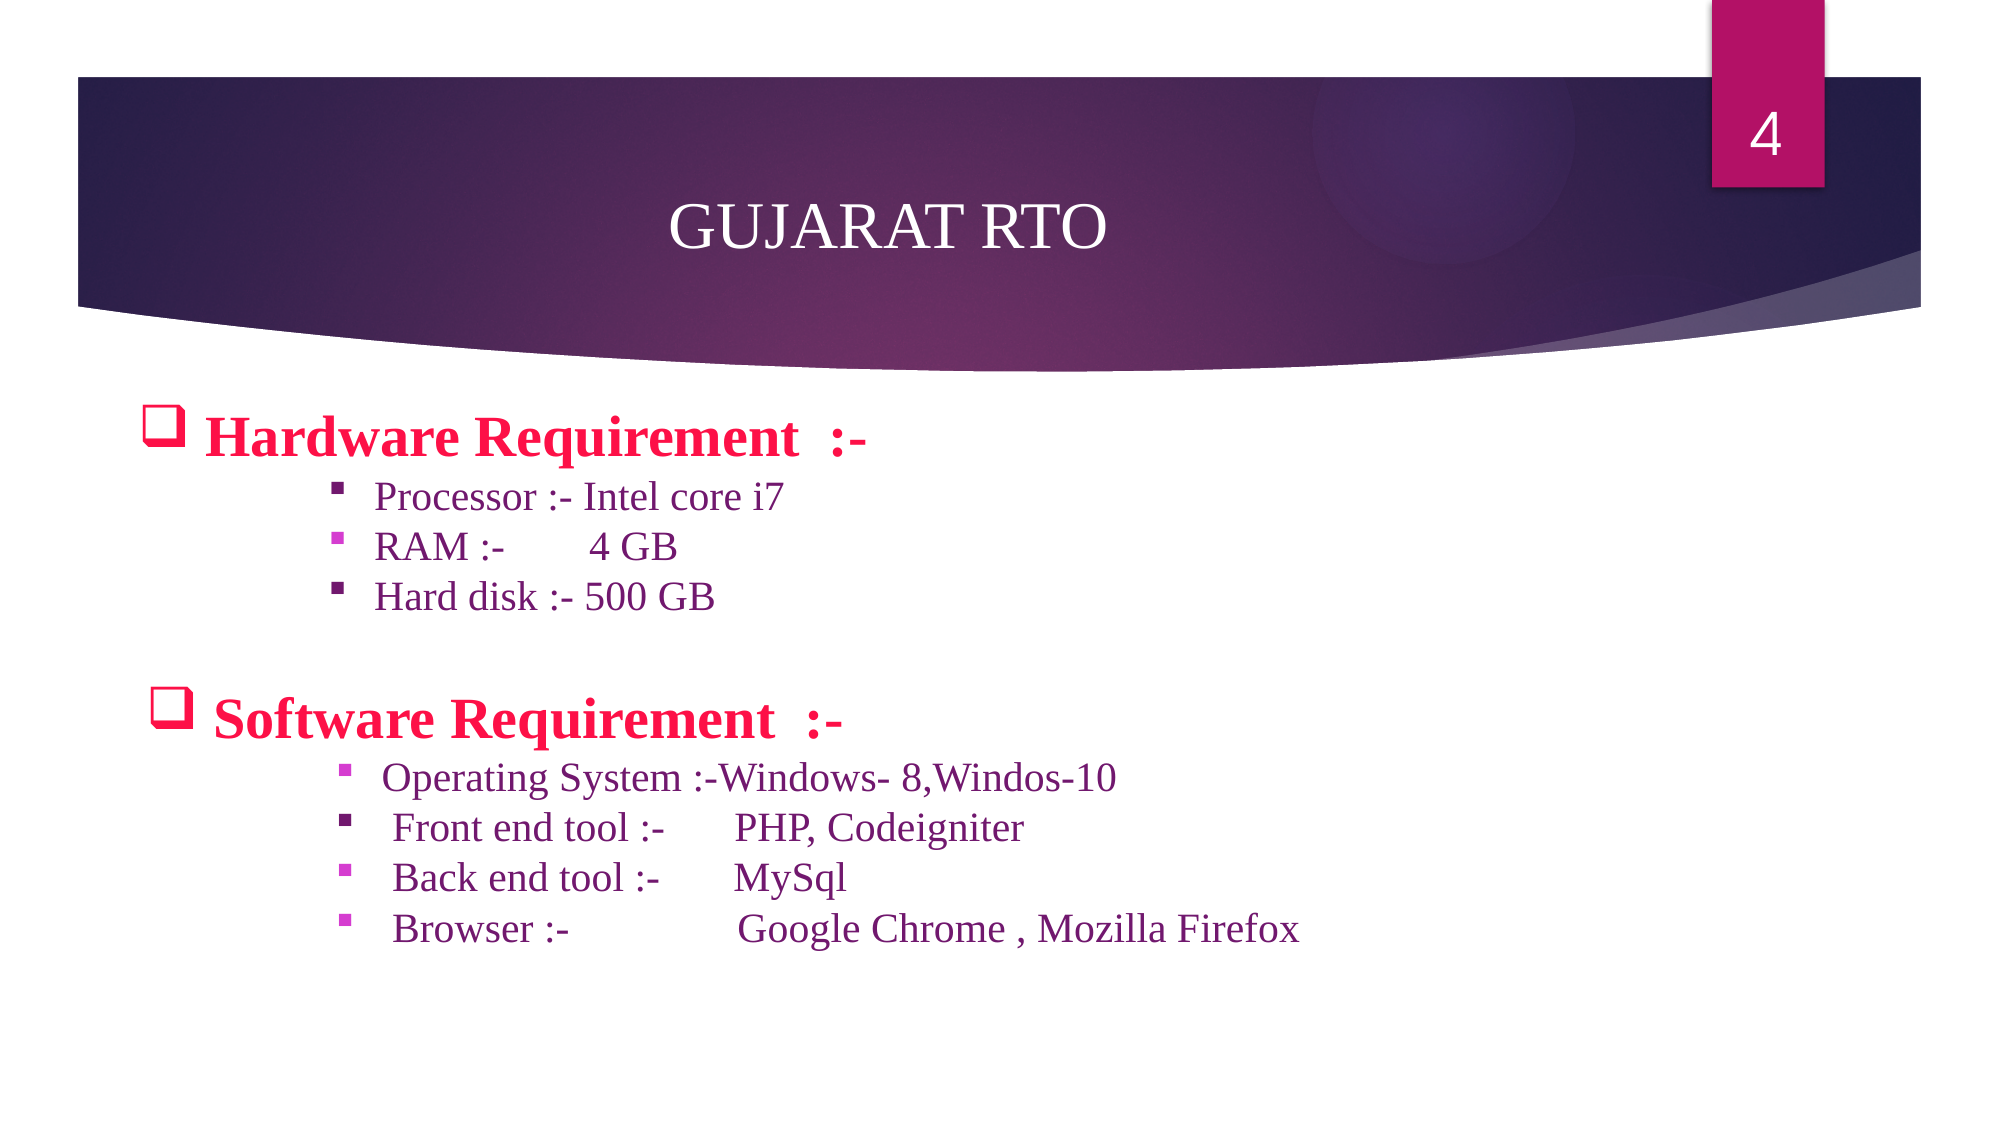

4
GUJARAT RTO
 Hardware Requirement  :-
 Processor :- Intel core i7
 RAM :-        4 GB
 Hard disk :- 500 GB
 Software Requirement  :-
 Operating System :-Windows- 8,Windos-10
  Front end tool :-      PHP, Codeigniter
  Back end tool :-       MySql
  Browser :-                Google Chrome , Mozilla Firefox